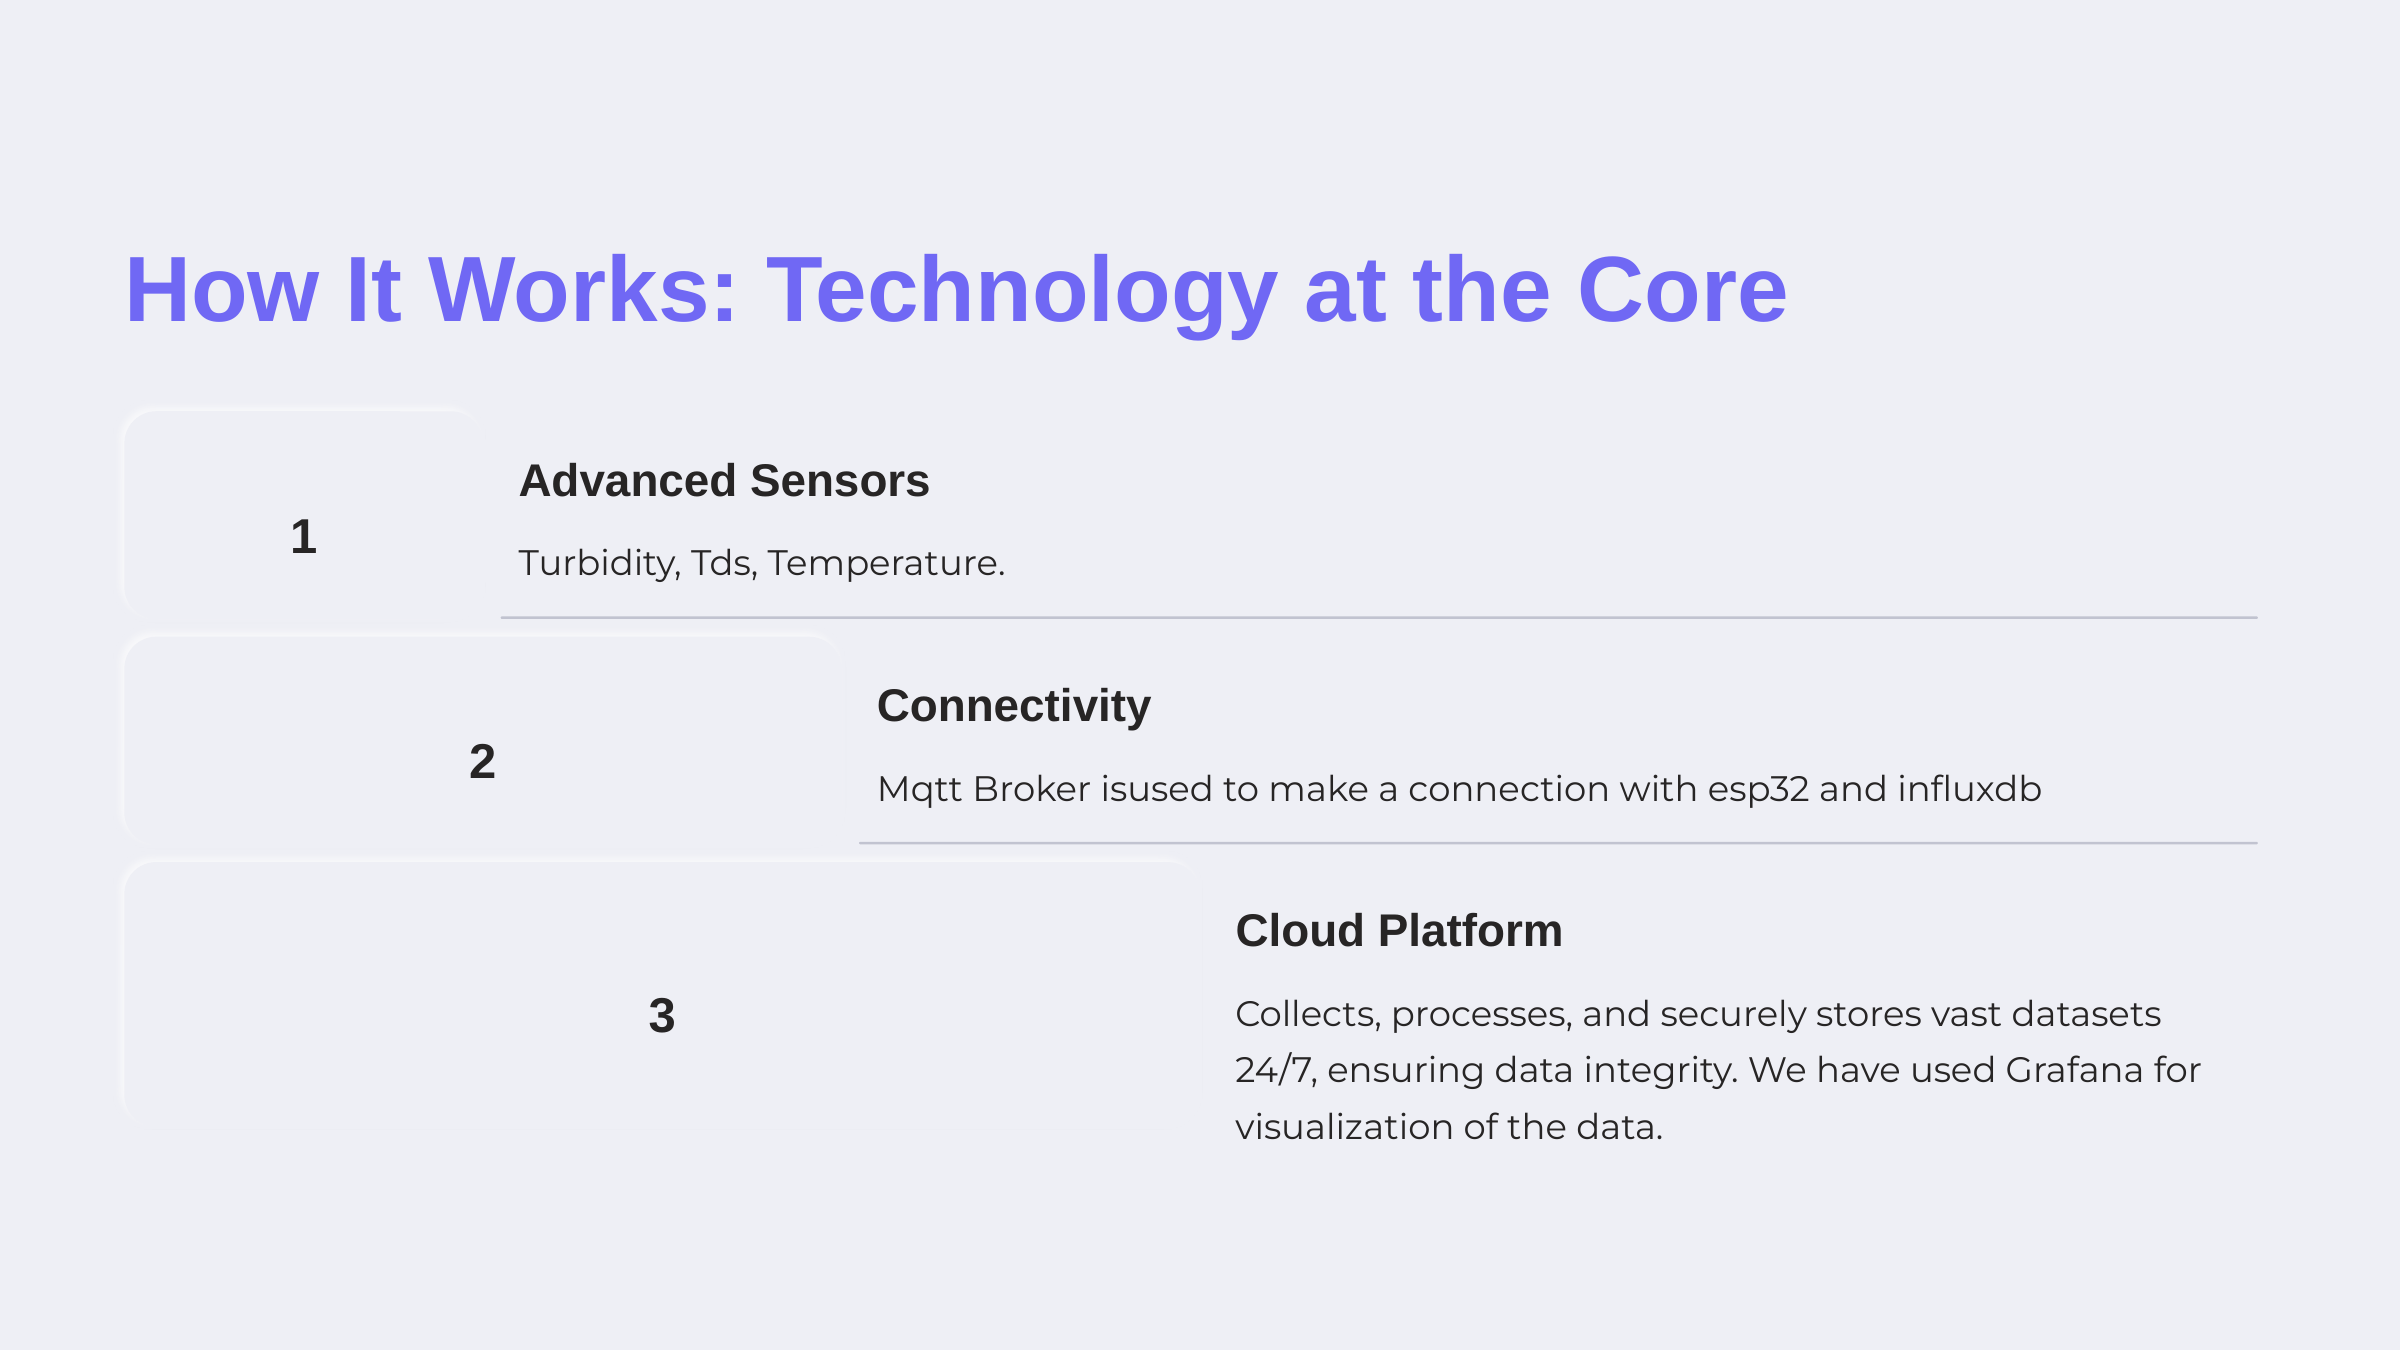

How It Works: Technology at the Core

Advanced Sensors
1
Turbidity, Tds, Temperature.

Connectivity
2
Mqtt Broker isused to make a connection with esp32 and influxdb

Cloud Platform
3
Collects, processes, and securely stores vast datasets 24/7, ensuring data integrity. We have used Grafana for visualization of the data.